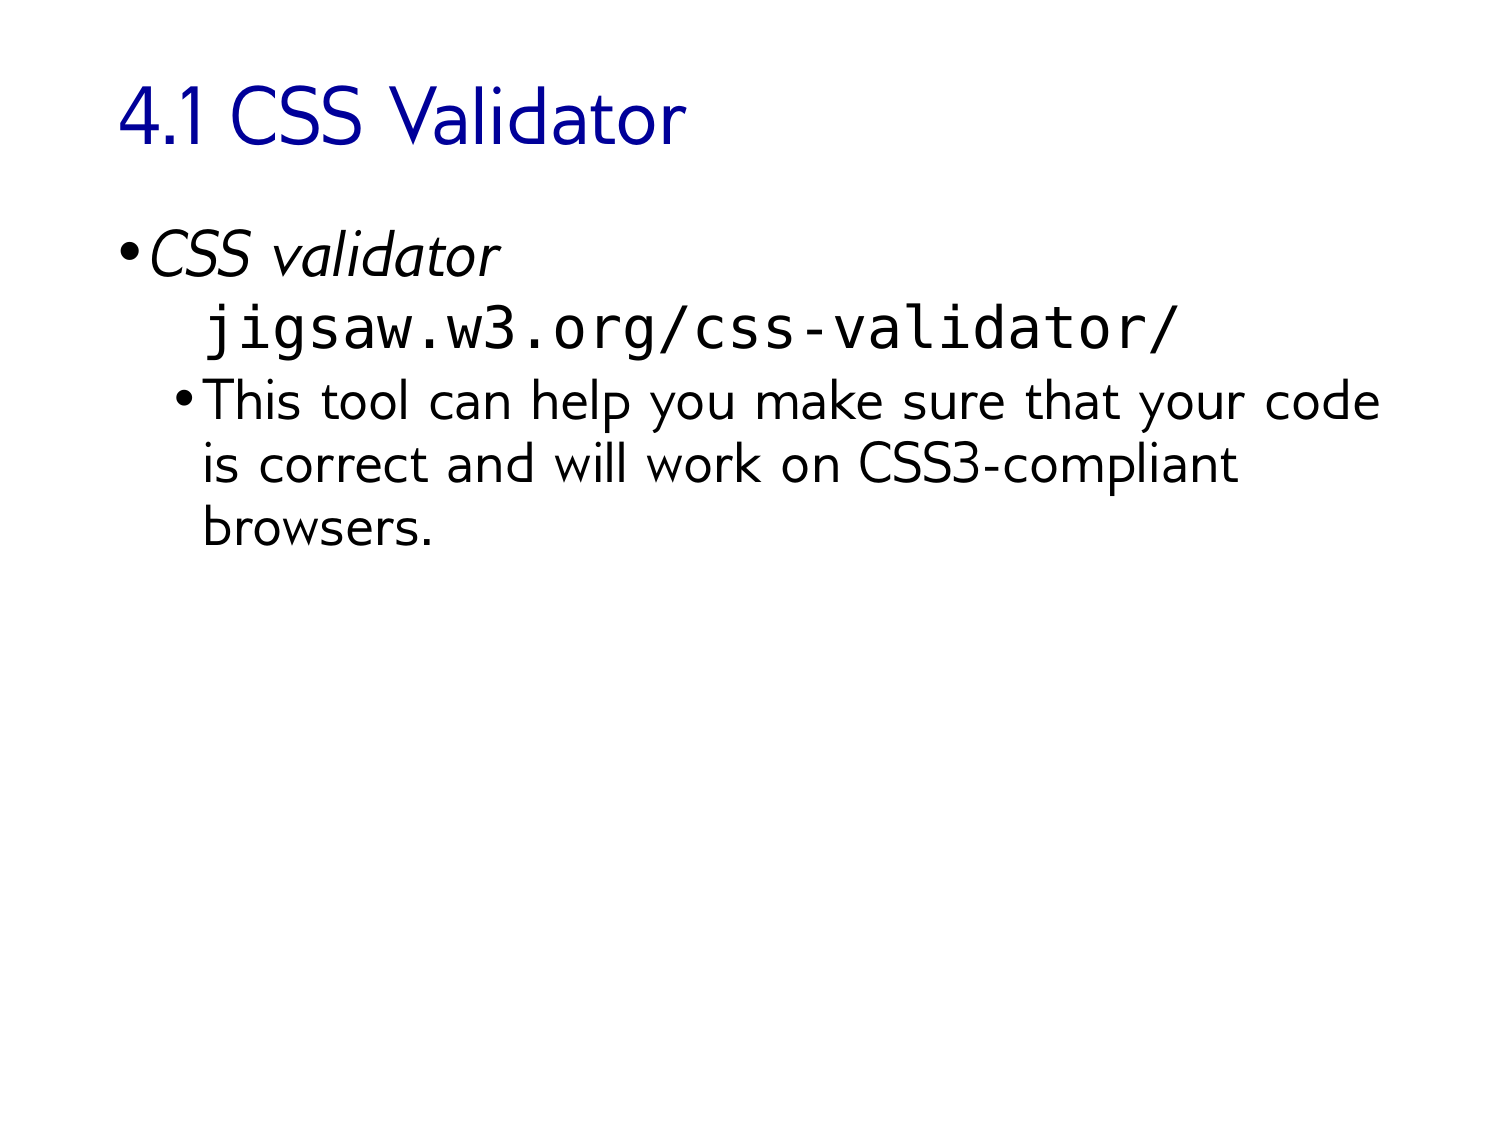

# 4.1 CSS Validator
CSS validator
	jigsaw.w3.org/css-validator/
This tool can help you make sure that your code is correct and will work on CSS3-compliant browsers.